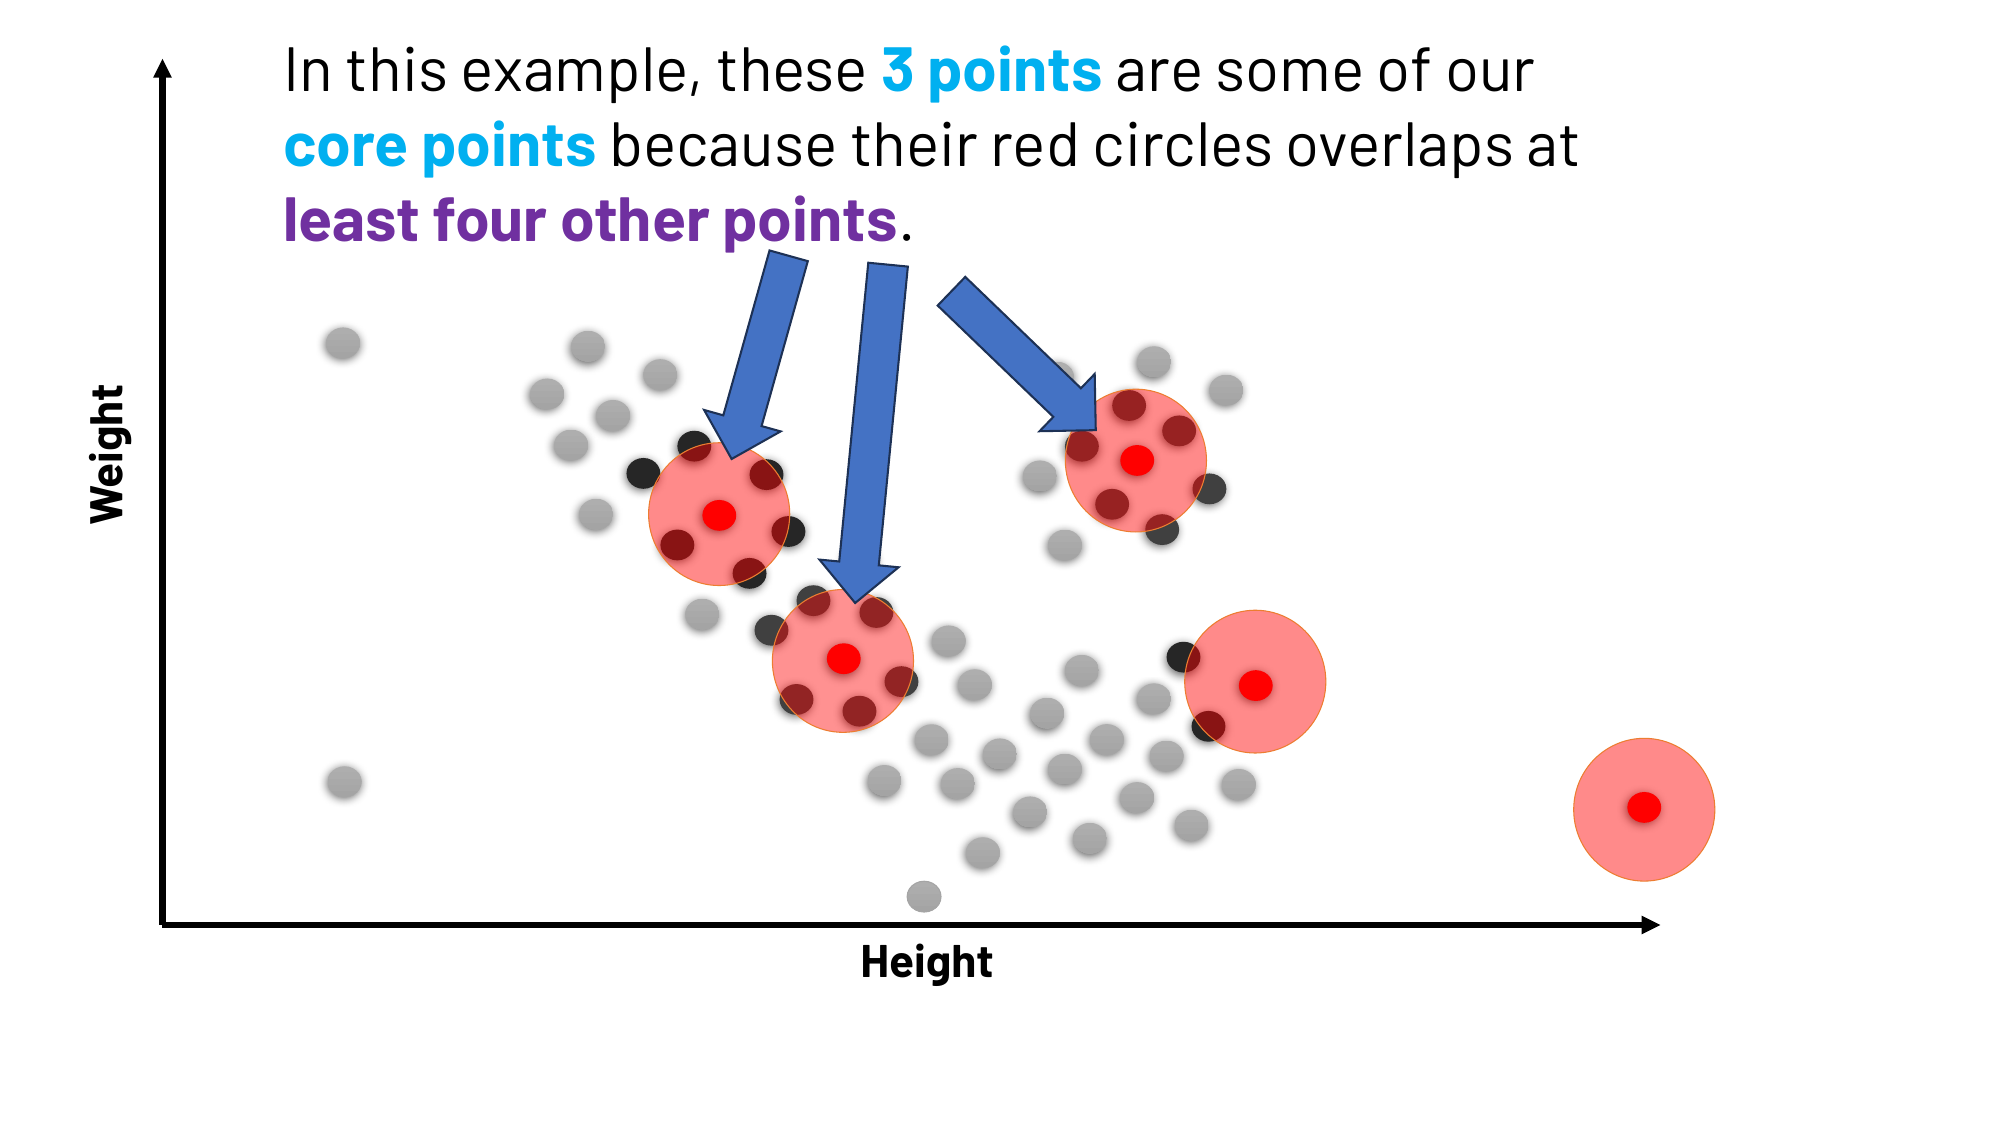

In this example, these 3 points are some of our core points because their red circles overlaps at least four other points.

Weight

Height